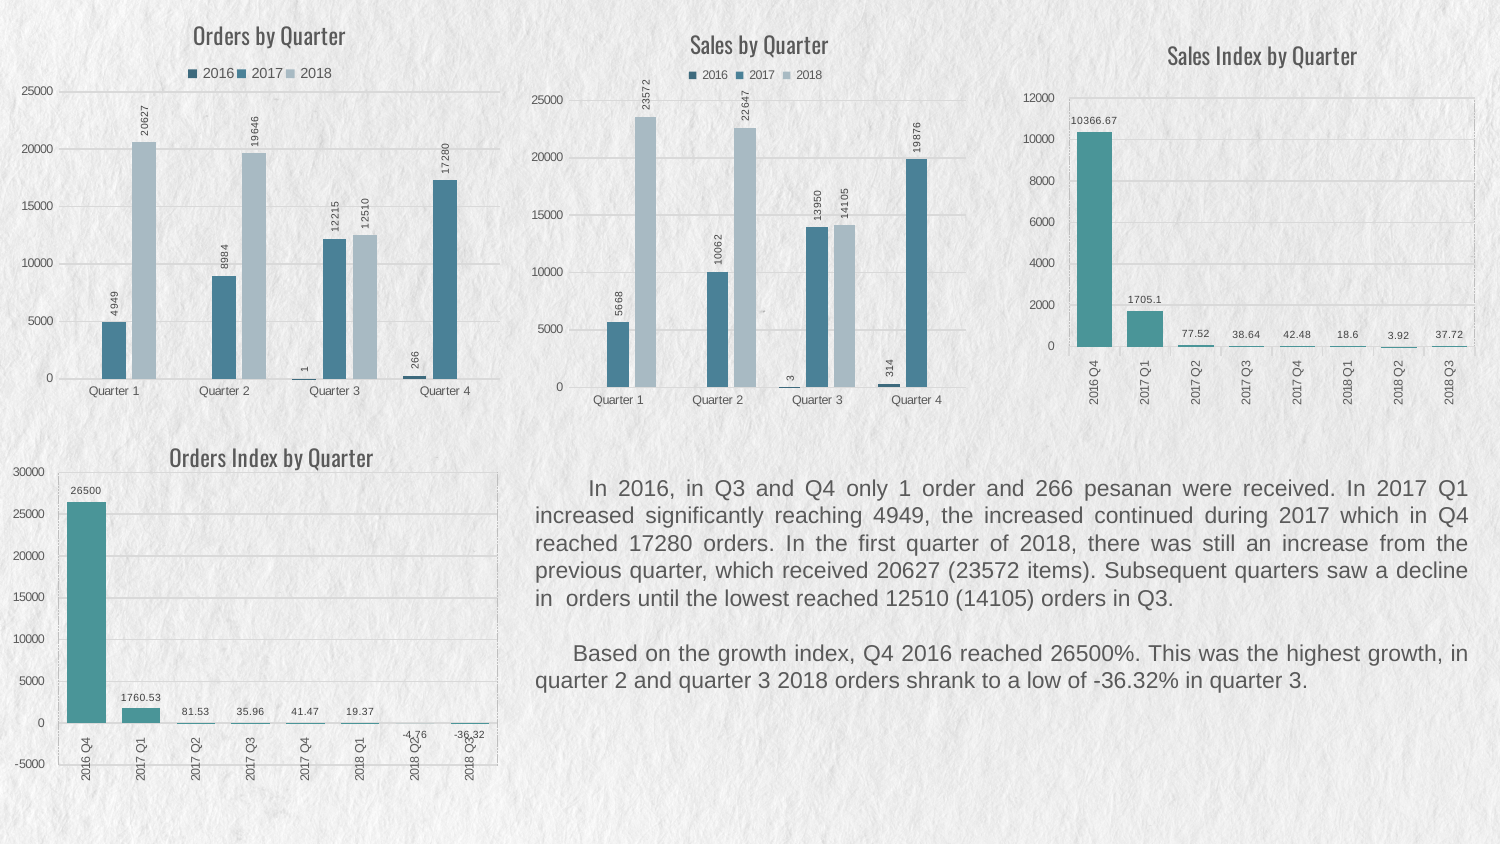

### Chart: Orders by Quarter

| Category | 2016 | 2017 | 2018 |
|---|---|---|---|
| Quarter 1 | None | 4949.0 | 20627.0 |
| Quarter 2 | None | 8984.0 | 19646.0 |
| Quarter 3 | 1.0 | 12215.0 | 12510.0 |
| Quarter 4 | 266.0 | 17280.0 | None |

### Chart: Sales by Quarter

| Category | 2016 | 2017 | 2018 |
|---|---|---|---|
| Quarter 1 | None | 5668.0 | 23572.0 |
| Quarter 2 | None | 10062.0 | 22647.0 |
| Quarter 3 | 3.0 | 13950.0 | 14105.0 |
| Quarter 4 | 314.0 | 19876.0 | None |

### Chart: Sales Index by Quarter

| Category | Index |
|---|---|
| 2016 Q4 | 10366.67 |
| 2017 Q1 | 1705.1 |
| 2017 Q2 | 77.52 |
| 2017 Q3 | 38.64 |
| 2017 Q4 | 42.48 |
| 2018 Q1 | 18.6 |
| 2018 Q2 | 3.92 |
| 2018 Q3 | 37.72 |

### Chart: Orders Index by Quarter

| Category | Index |
|---|---|
| 2016 Q4 | 26500.0 |
| 2017 Q1 | 1760.53 |
| 2017 Q2 | 81.53 |
| 2017 Q3 | 35.96 |
| 2017 Q4 | 41.47 |
| 2018 Q1 | 19.37 |
| 2018 Q2 | -4.76 |
| 2018 Q3 | -36.32 |
     In 2016, in Q3 and Q4 only 1 order and 266 pesanan were received. In 2017 Q1 increased significantly reaching 4949, the increased continued during 2017 which in Q4 reached 17280 orders. In the first quarter of 2018, there was still an increase from the previous quarter, which received 20627 (23572 items). Subsequent quarters saw a decline in  orders until the lowest reached 12510 (14105) orders in Q3.

     Based on the growth index, Q4 2016 reached 26500%. This was the highest growth, in quarter 2 and quarter 3 2018 orders shrank to a low of -36.32% in quarter 3.